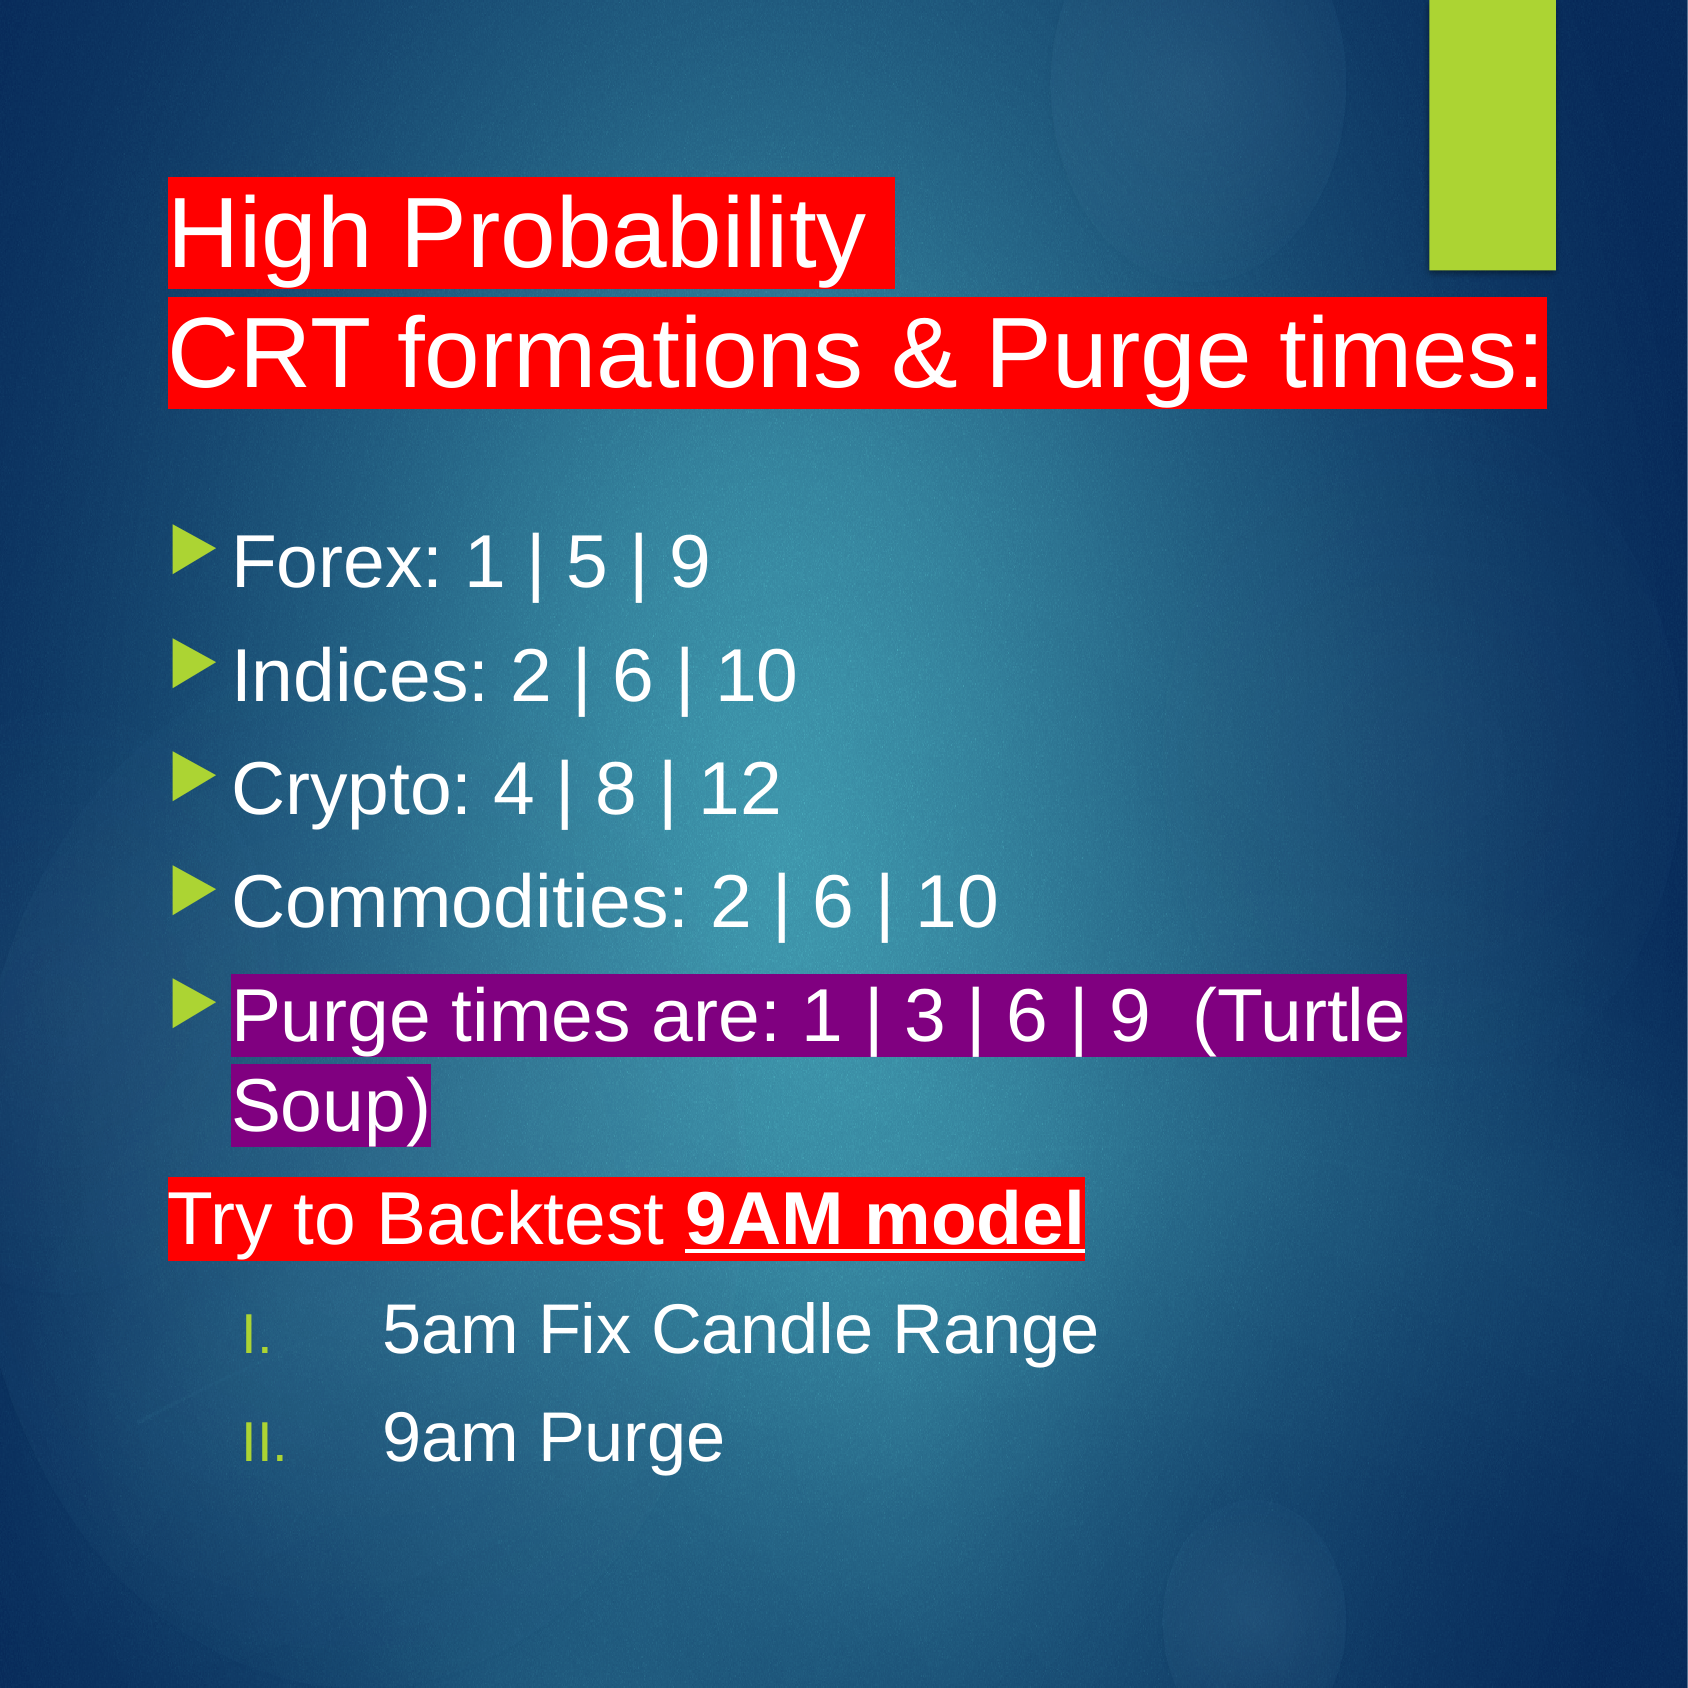

# High Probability CRT formations & Purge times:
Forex: 1 | 5 | 9
Indices: 2 | 6 | 10
Crypto: 4 | 8 | 12
Commodities: 2 | 6 | 10
Purge times are: 1 | 3 | 6 | 9  (Turtle Soup)
Try to Backtest 9AM model
5am Fix Candle Range
9am Purge